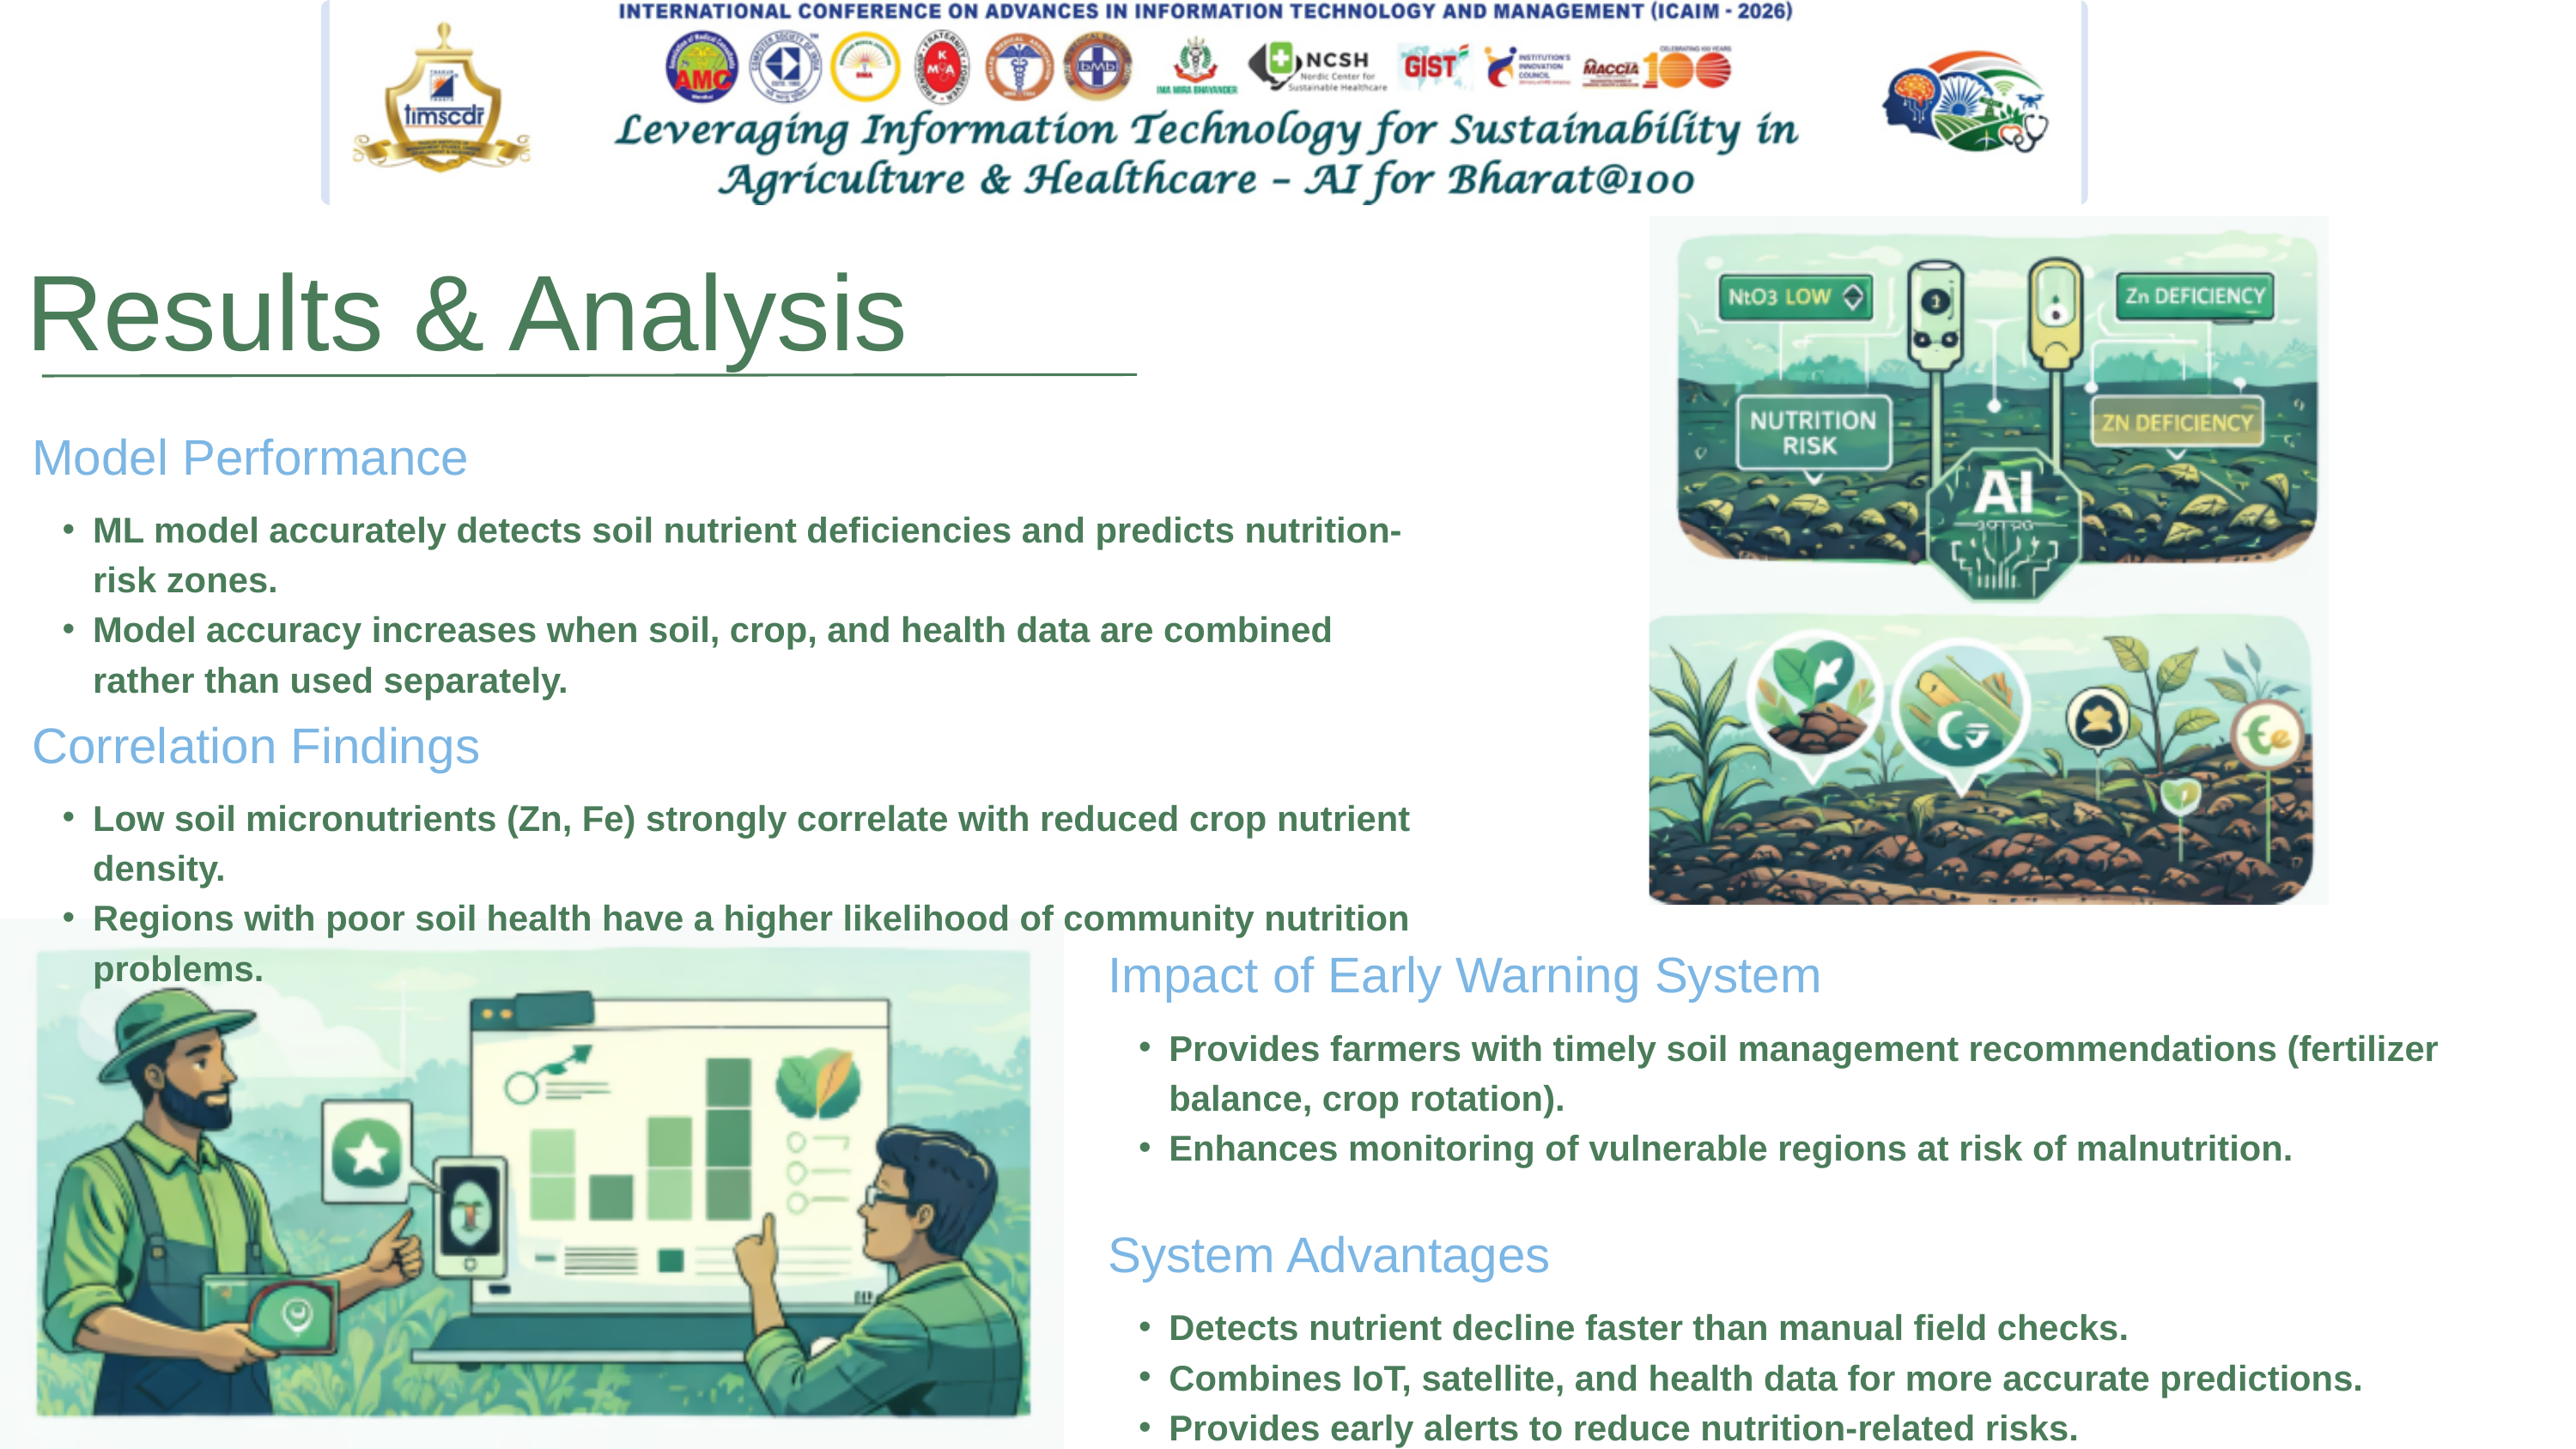

Results & Analysis

Model Performance
ML model accurately detects soil nutrient deficiencies and predicts nutrition-risk zones.
Model accuracy increases when soil, crop, and health data are combined rather than used separately.

Correlation Findings
Low soil micronutrients (Zn, Fe) strongly correlate with reduced crop nutrient density.
Regions with poor soil health have a higher likelihood of community nutrition problems.

Impact of Early Warning System
Provides farmers with timely soil management recommendations (fertilizer balance, crop rotation).
Enhances monitoring of vulnerable regions at risk of malnutrition.

System Advantages
Detects nutrient decline faster than manual field checks.
Combines IoT, satellite, and health data for more accurate predictions.
Provides early alerts to reduce nutrition-related risks.